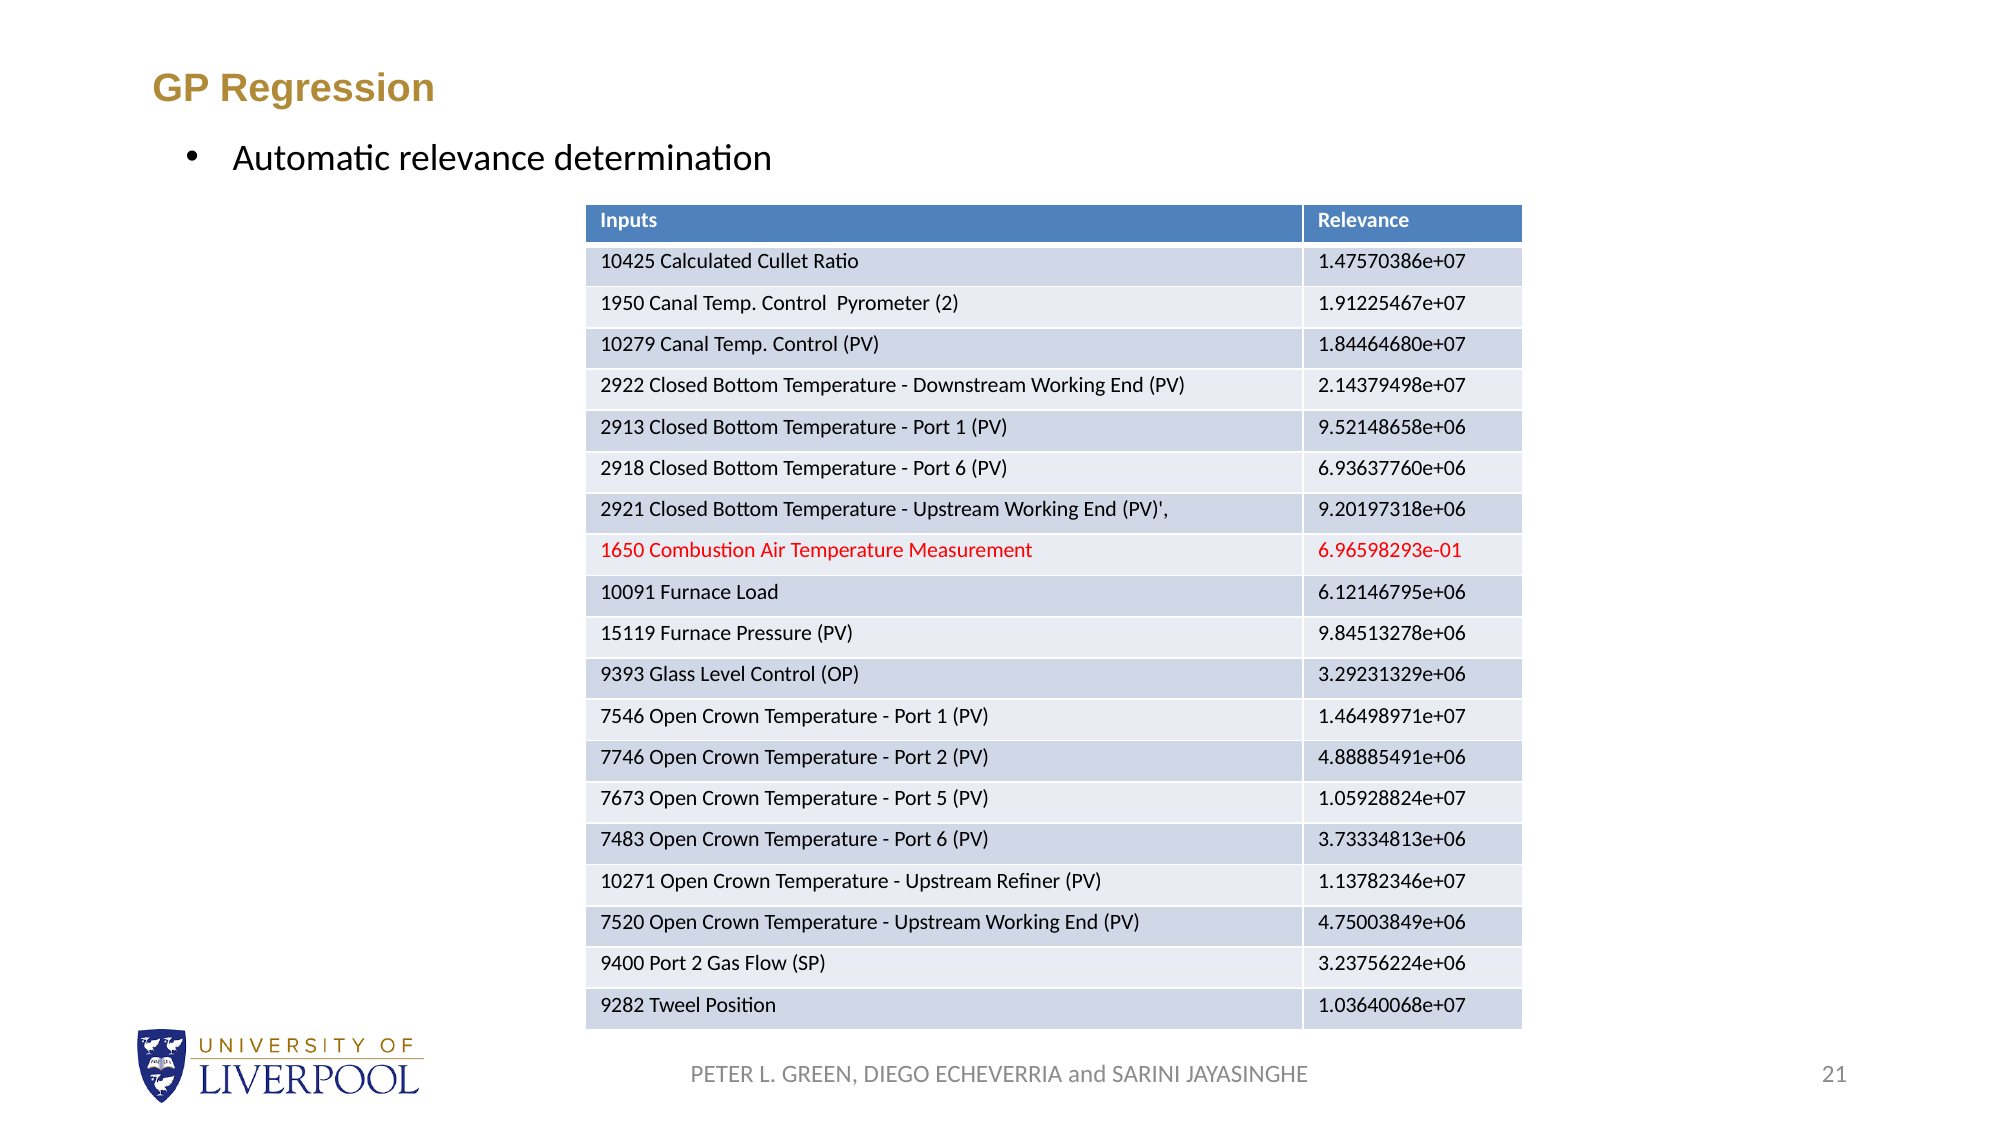

# GP Regression
Automatic relevance determination
| Inputs | Relevance |
| --- | --- |
| 10425 Calculated Cullet Ratio | 1.47570386e+07 |
| 1950 Canal Temp. Control Pyrometer (2) | 1.91225467e+07 |
| 10279 Canal Temp. Control (PV) | 1.84464680e+07 |
| 2922 Closed Bottom Temperature - Downstream Working End (PV) | 2.14379498e+07 |
| 2913 Closed Bottom Temperature - Port 1 (PV) | 9.52148658e+06 |
| 2918 Closed Bottom Temperature - Port 6 (PV) | 6.93637760e+06 |
| 2921 Closed Bottom Temperature - Upstream Working End (PV)', | 9.20197318e+06 |
| 1650 Combustion Air Temperature Measurement | 6.96598293e-01 |
| 10091 Furnace Load | 6.12146795e+06 |
| 15119 Furnace Pressure (PV) | 9.84513278e+06 |
| 9393 Glass Level Control (OP) | 3.29231329e+06 |
| 7546 Open Crown Temperature - Port 1 (PV) | 1.46498971e+07 |
| 7746 Open Crown Temperature - Port 2 (PV) | 4.88885491e+06 |
| 7673 Open Crown Temperature - Port 5 (PV) | 1.05928824e+07 |
| 7483 Open Crown Temperature - Port 6 (PV) | 3.73334813e+06 |
| 10271 Open Crown Temperature - Upstream Refiner (PV) | 1.13782346e+07 |
| 7520 Open Crown Temperature - Upstream Working End (PV) | 4.75003849e+06 |
| 9400 Port 2 Gas Flow (SP) | 3.23756224e+06 |
| 9282 Tweel Position | 1.03640068e+07 |
PETER L. GREEN, DIEGO ECHEVERRIA and SARINI JAYASINGHE
21